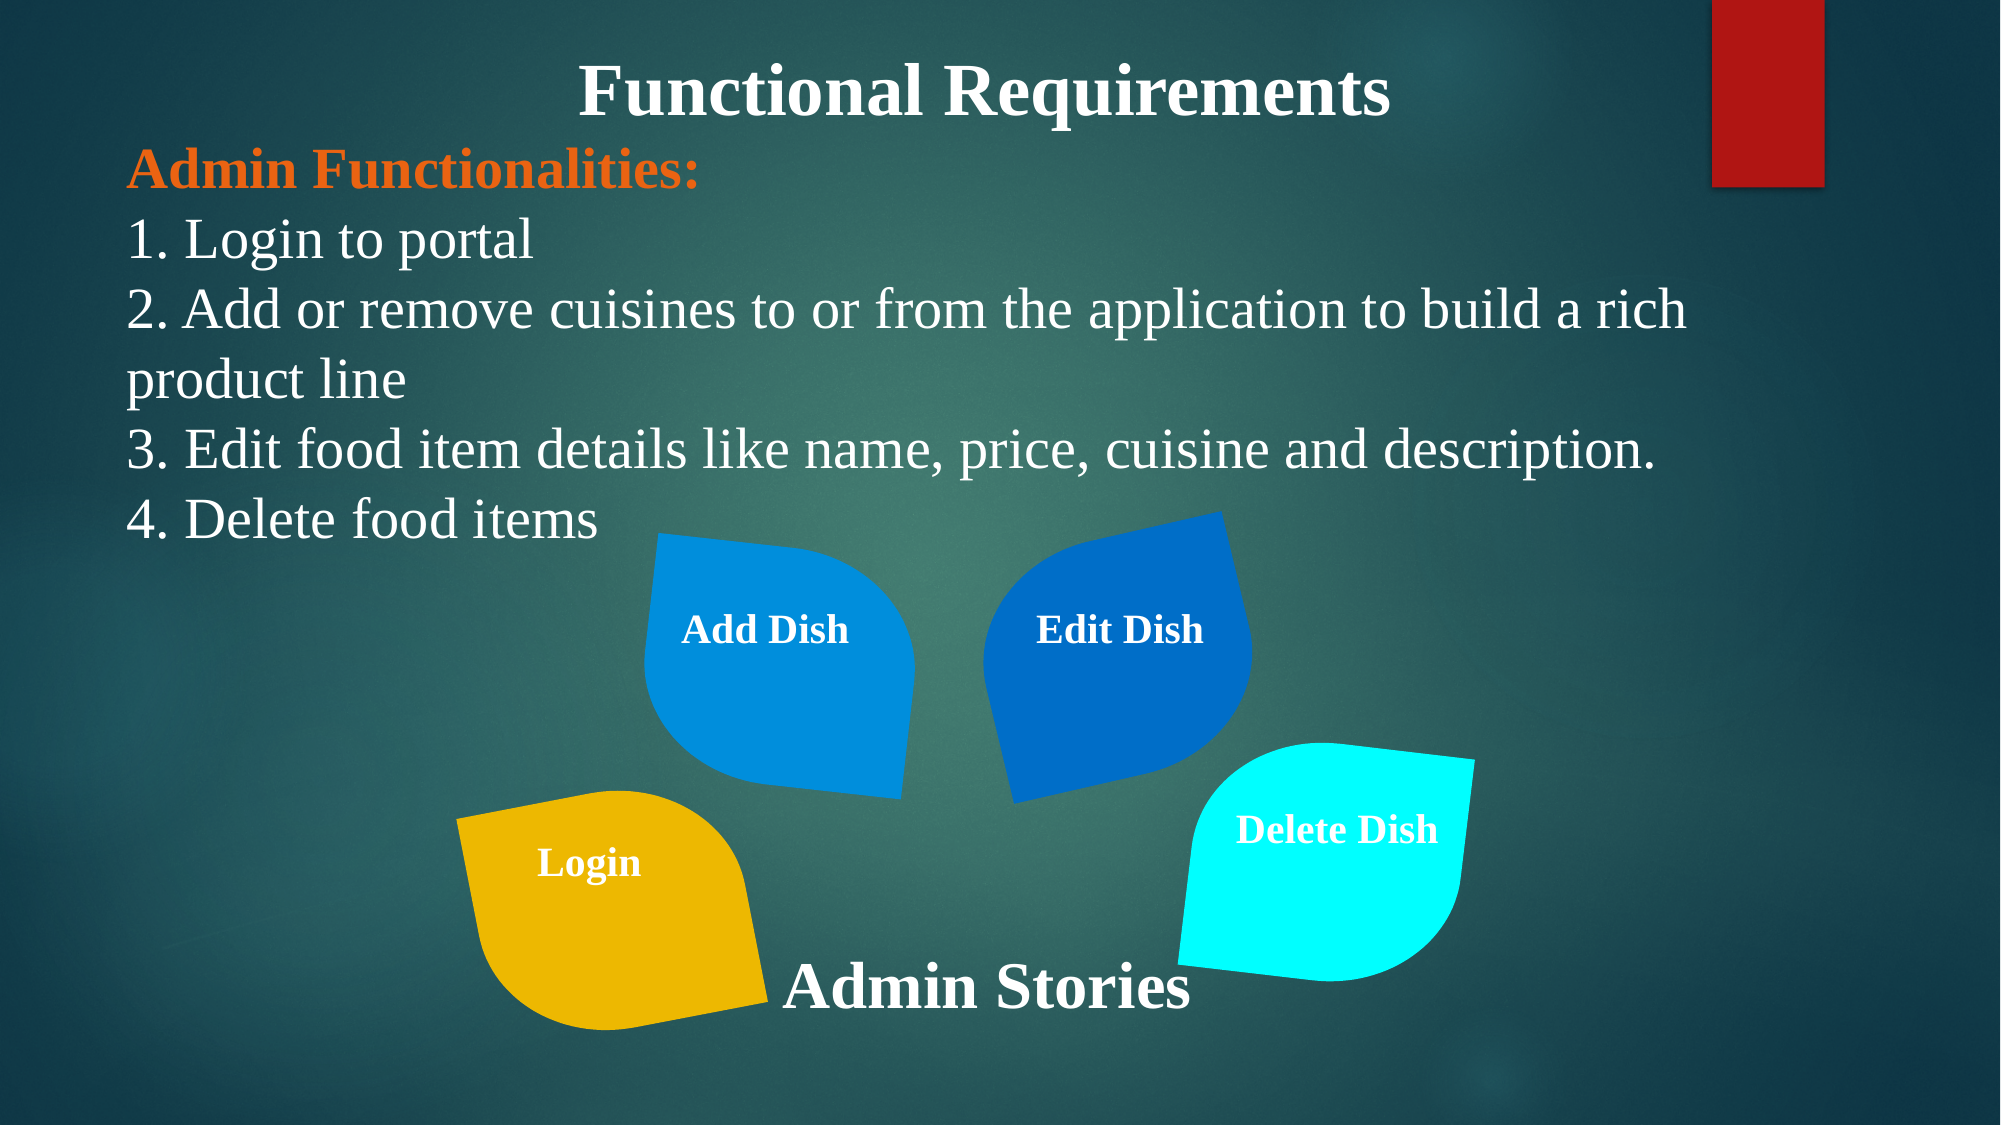

Functional Requirements
Admin Functionalities:
1. Login to portal
2. Add or remove cuisines to or from the application to build a rich product line
3. Edit food item details like name, price, cuisine and description.
4. Delete food items

Add Dish
Edit Dish
Delete Dish
Login
Admin Stories